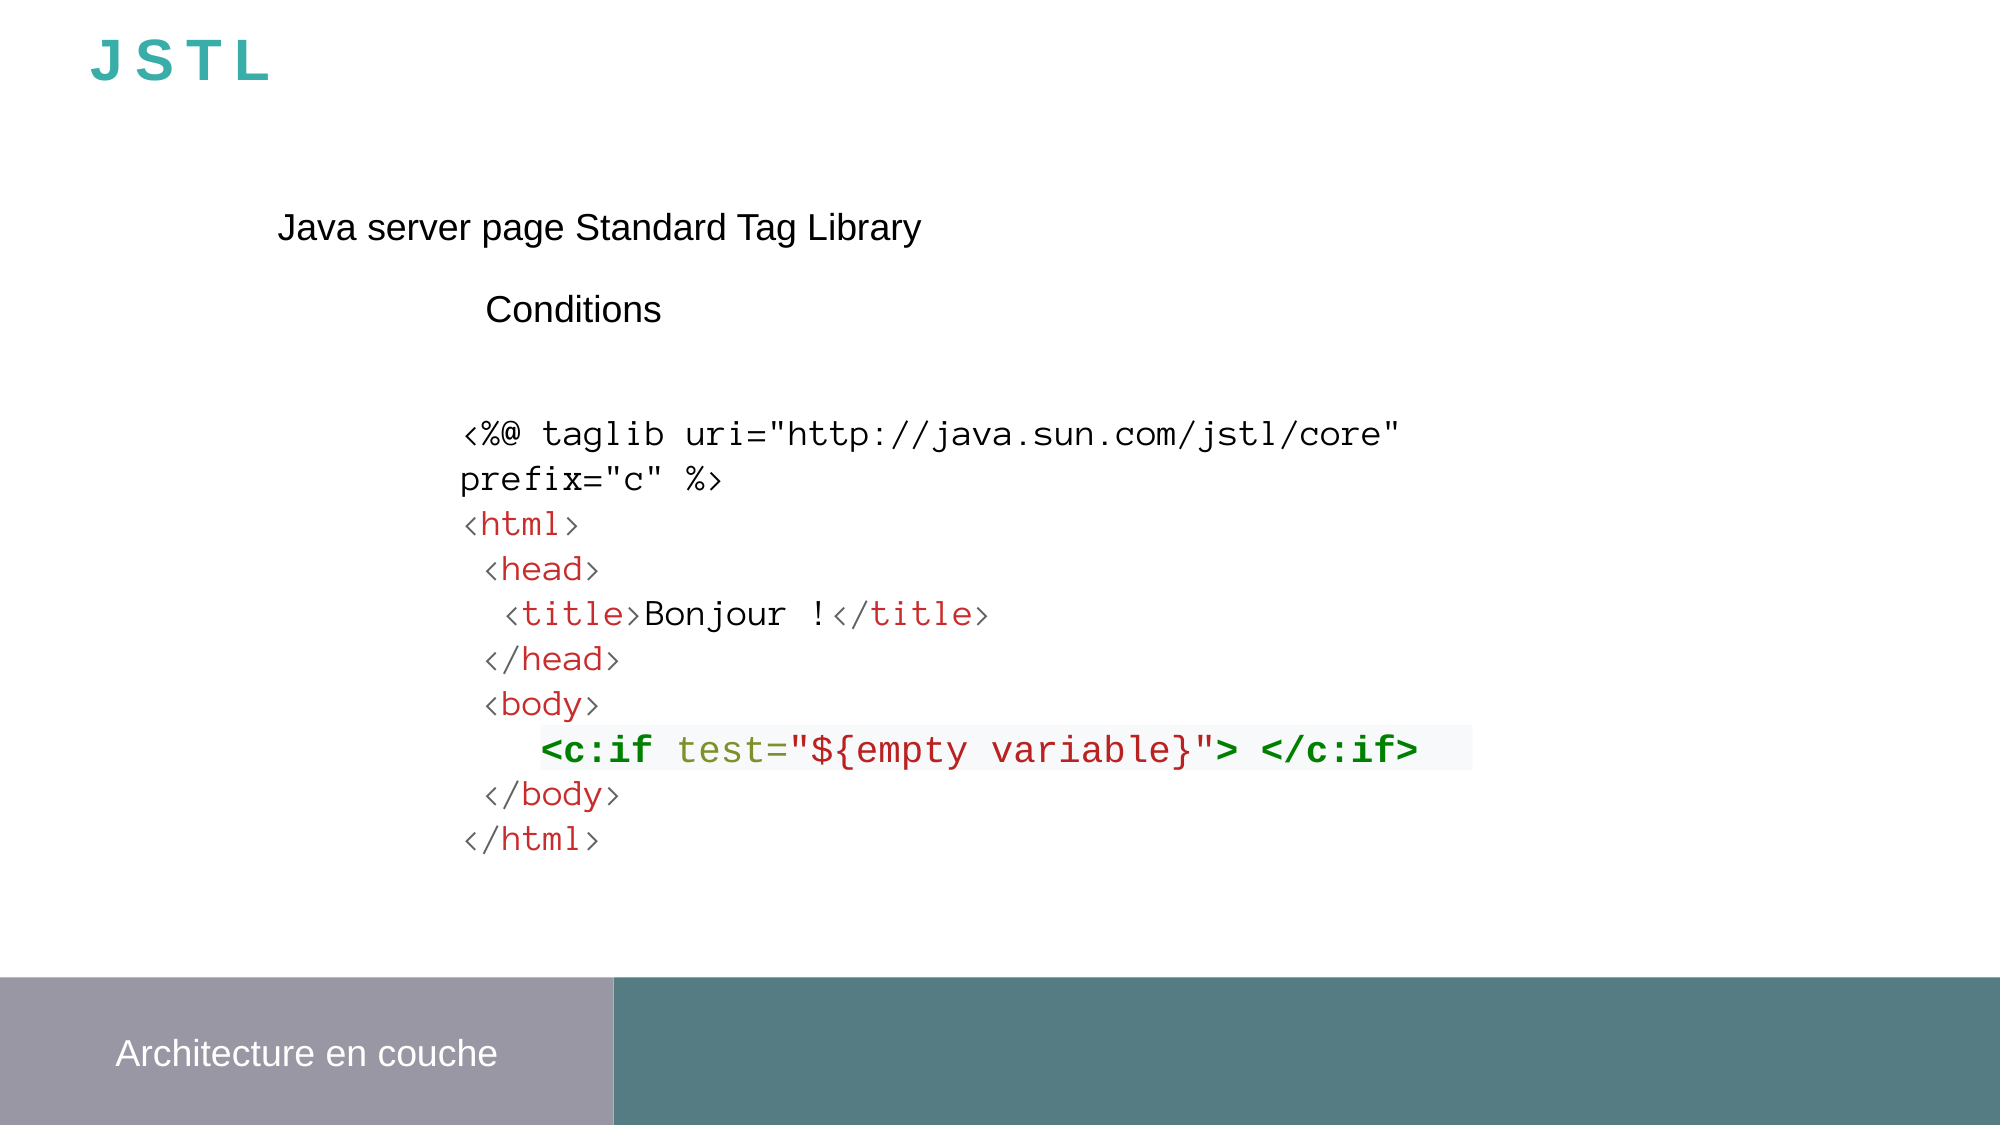

JSTL

Java server page Standard Tag Library
Conditions
<%@ taglib uri="http://java.sun.com/jstl/core" prefix="c" %>
<html>
 <head>
  <title>Bonjour !</title>
 </head>
 <body>

 </body>
</html>
<c:if test="${empty variable}"> </c:if>
Architecture en couche